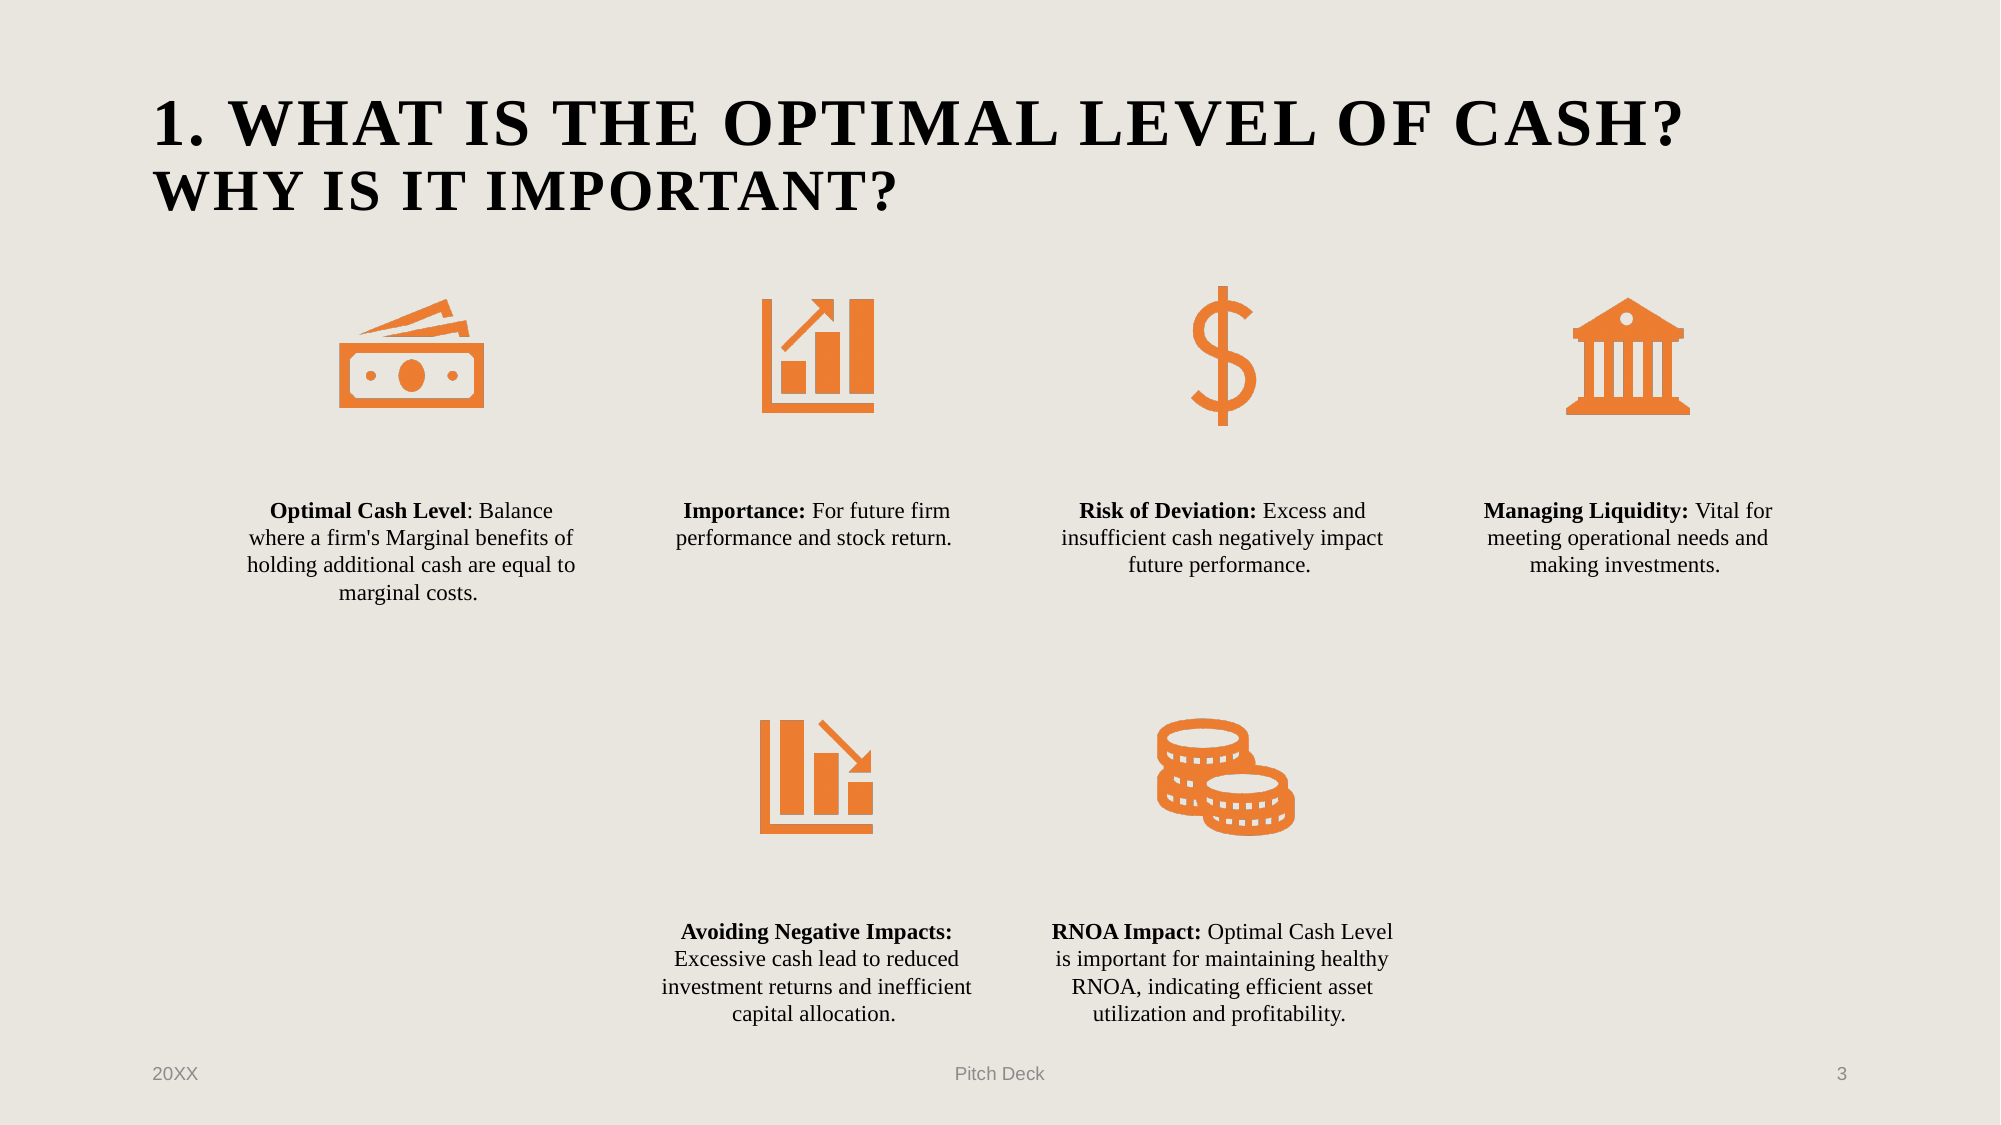

# 1. WHAT IS THE OPTIMAL LEVEL OF CASH?
WHY IS IT IMPORTANT?

Optimal Cash Level: Balance where a firm's Marginal benefits of holding additional cash are equal to marginal costs.
Importance: For future firm performance and stock return.
Risk of Deviation: Excess and insufficient cash negatively impact future performance.
Managing Liquidity: Vital for meeting operational needs and making investments.
Avoiding Negative Impacts: Excessive cash lead to reduced investment returns and inefficient capital allocation.
RNOA Impact: Optimal Cash Level is important for maintaining healthy RNOA, indicating efficient asset utilization and profitability.

20XX
Pitch Deck
3